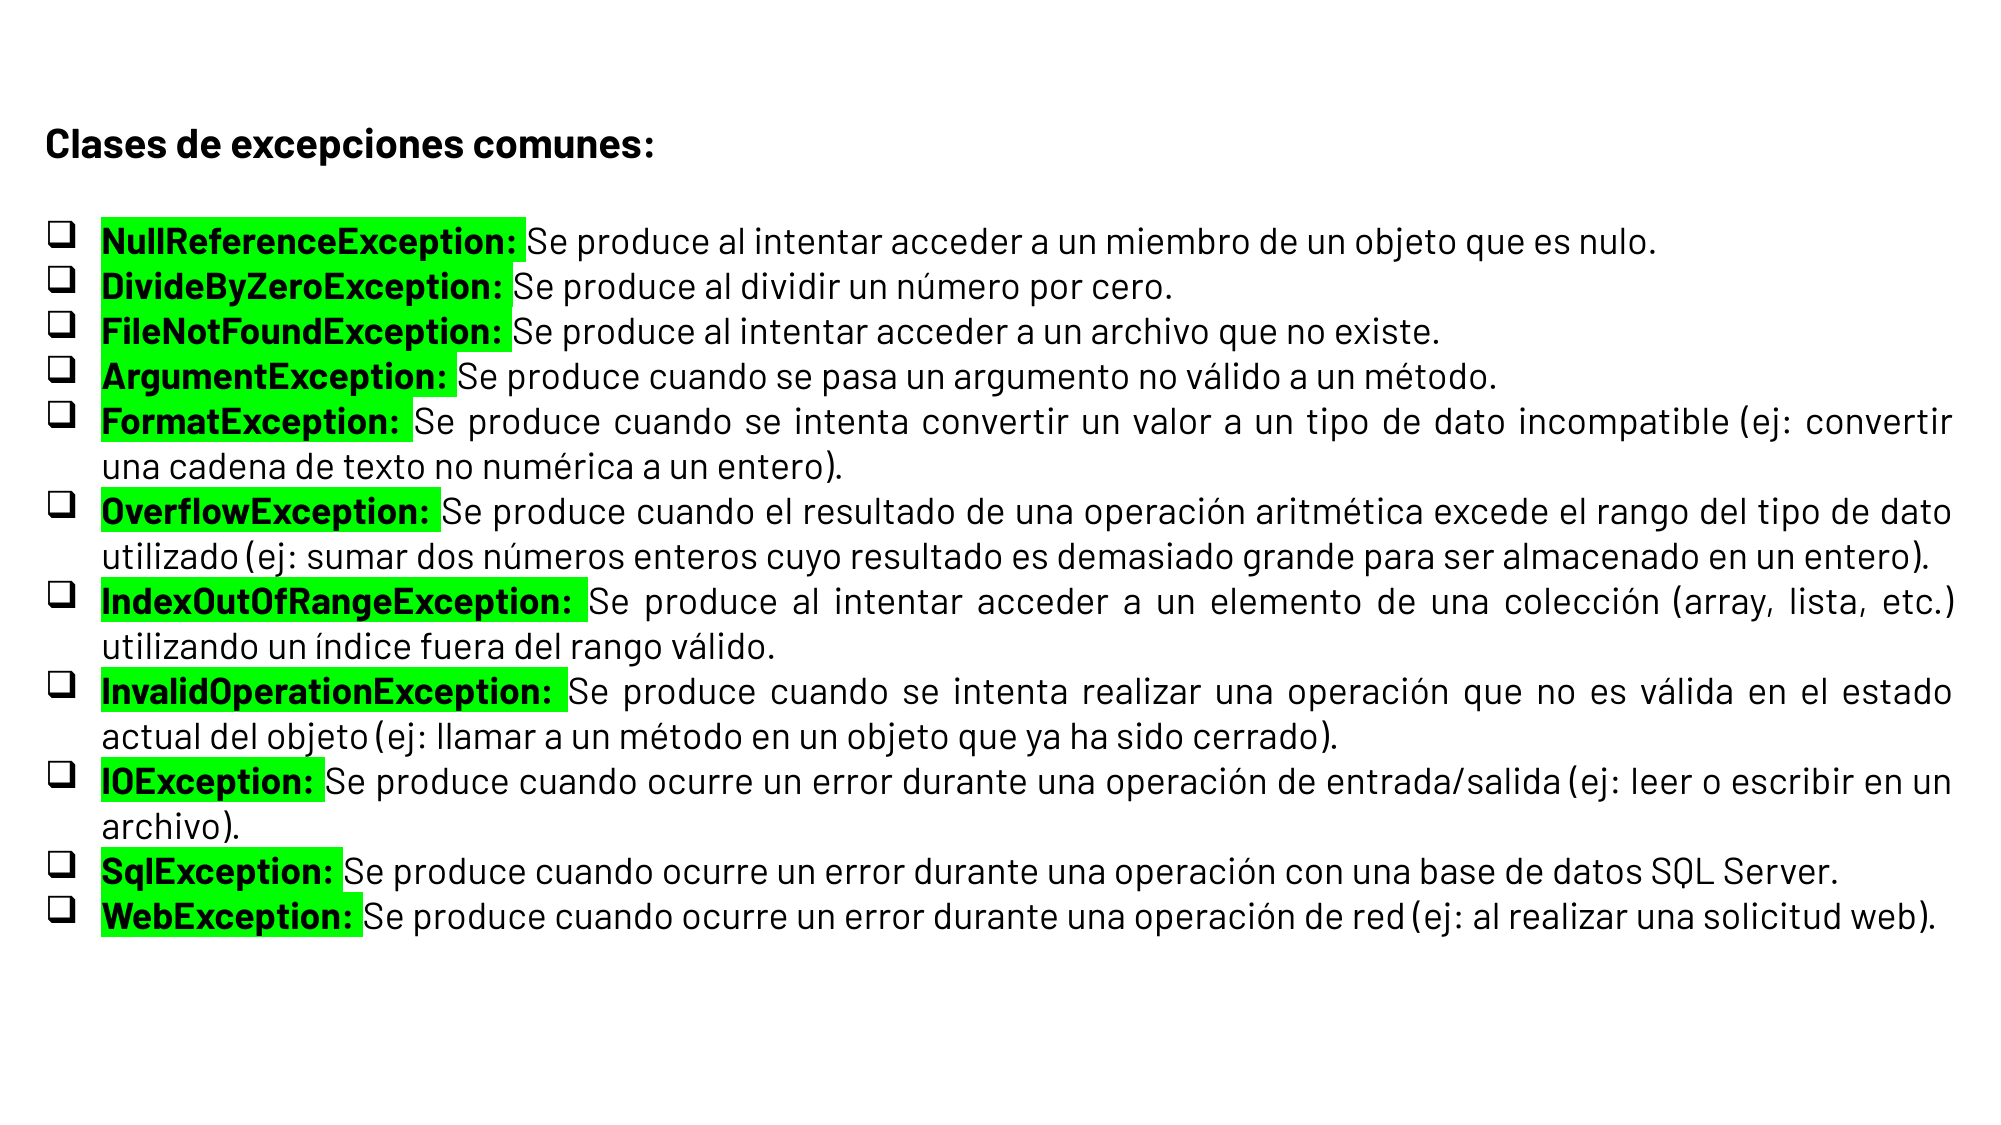

Clases de excepciones comunes:

NullReferenceException: Se produce al intentar acceder a un miembro de un objeto que es nulo.
DivideByZeroException: Se produce al dividir un número por cero.
FileNotFoundException: Se produce al intentar acceder a un archivo que no existe.
ArgumentException: Se produce cuando se pasa un argumento no válido a un método.
FormatException: Se produce cuando se intenta convertir un valor a un tipo de dato incompatible (ej: convertir una cadena de texto no numérica a un entero).
OverflowException: Se produce cuando el resultado de una operación aritmética excede el rango del tipo de dato utilizado (ej: sumar dos números enteros cuyo resultado es demasiado grande para ser almacenado en un entero).
IndexOutOfRangeException: Se produce al intentar acceder a un elemento de una colección (array, lista, etc.) utilizando un índice fuera del rango válido.
InvalidOperationException: Se produce cuando se intenta realizar una operación que no es válida en el estado actual del objeto (ej: llamar a un método en un objeto que ya ha sido cerrado).
IOException: Se produce cuando ocurre un error durante una operación de entrada/salida (ej: leer o escribir en un archivo).
SqlException: Se produce cuando ocurre un error durante una operación con una base de datos SQL Server.
WebException: Se produce cuando ocurre un error durante una operación de red (ej: al realizar una solicitud web).